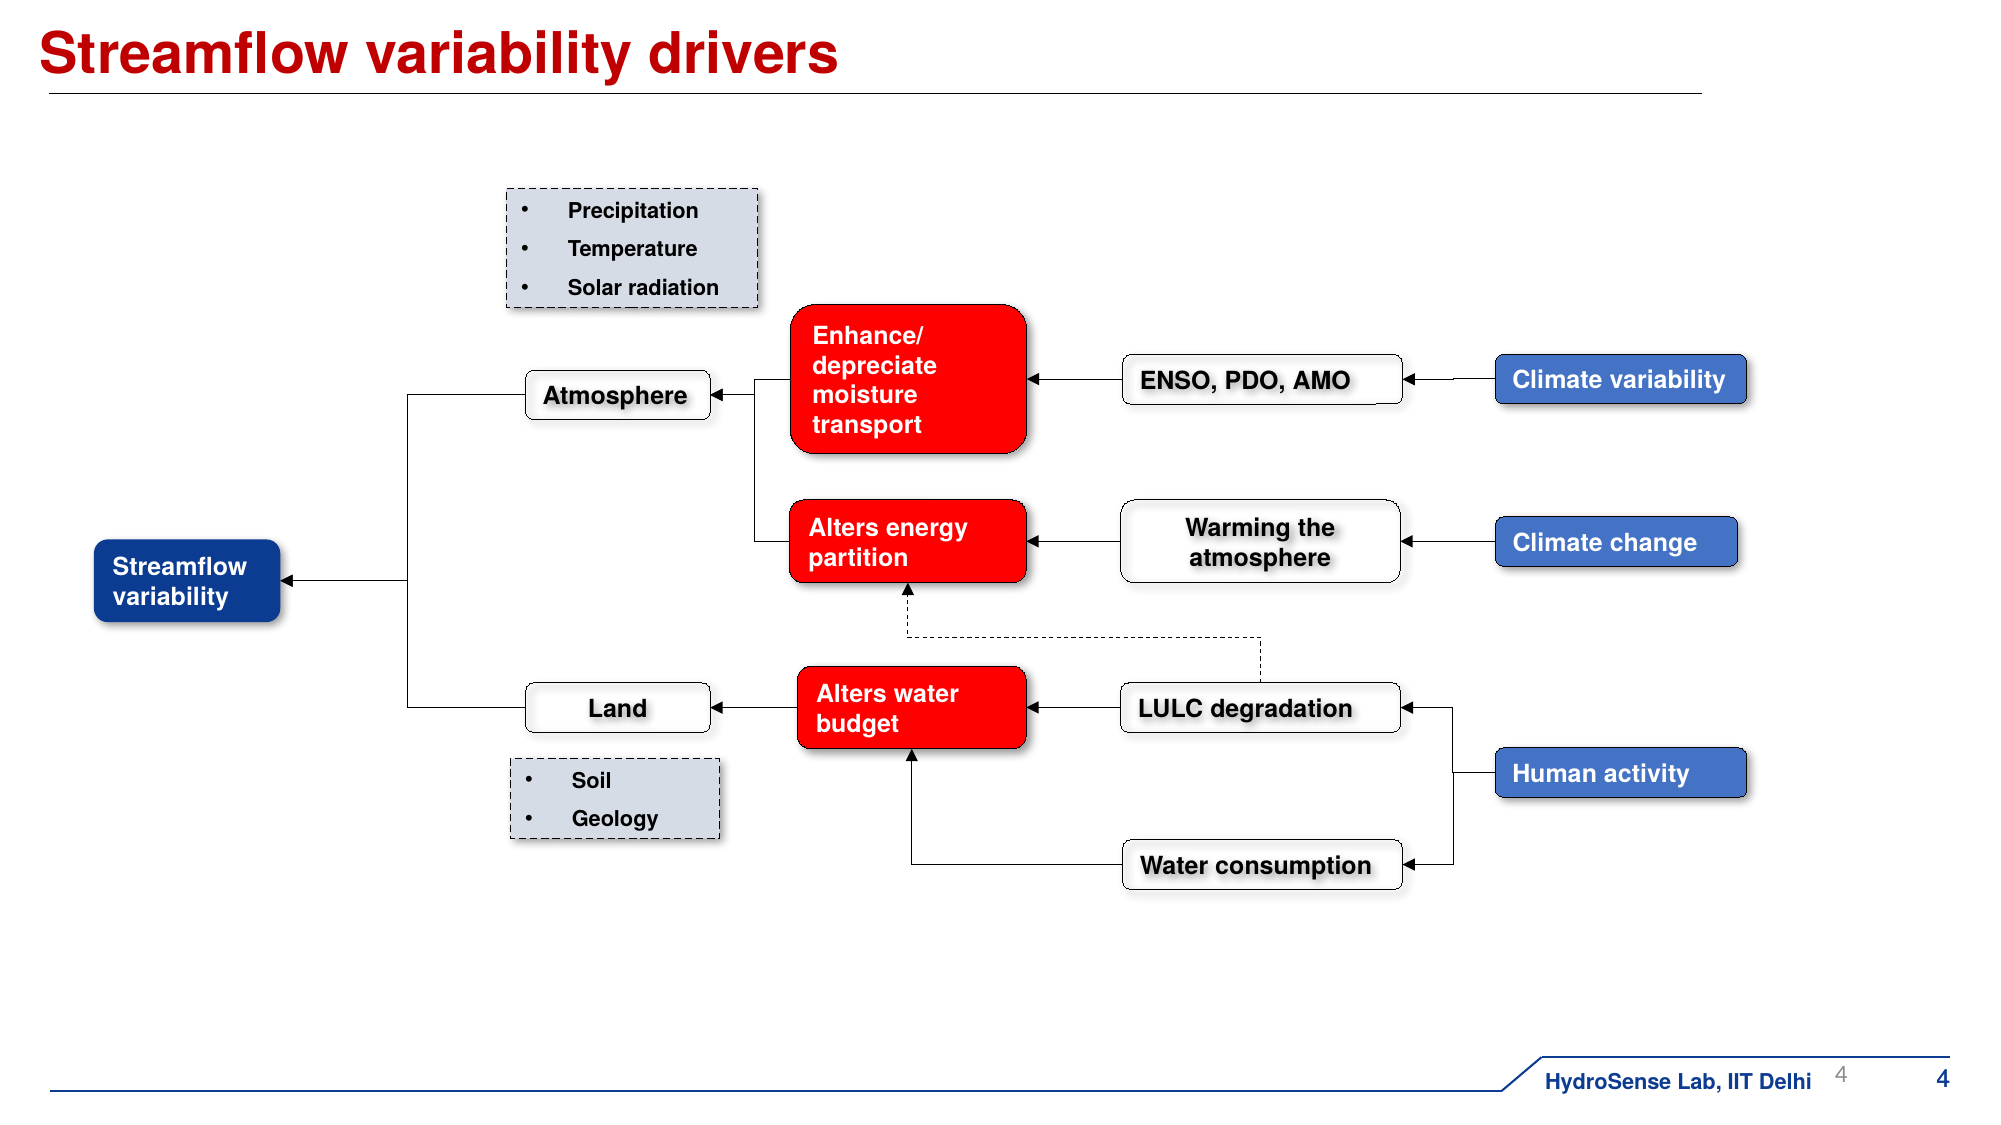

Streamflow variability drivers
Precipitation
Temperature
Solar radiation
Enhance/ depreciate moisture transport
Climate variability
ENSO, PDO, AMO
Atmosphere
Alters energy partition
Warming the atmosphere
Climate change
Streamflow variability
Alters water budget
LULC degradation
Land
Human activity
Soil
Geology
Water consumption
4